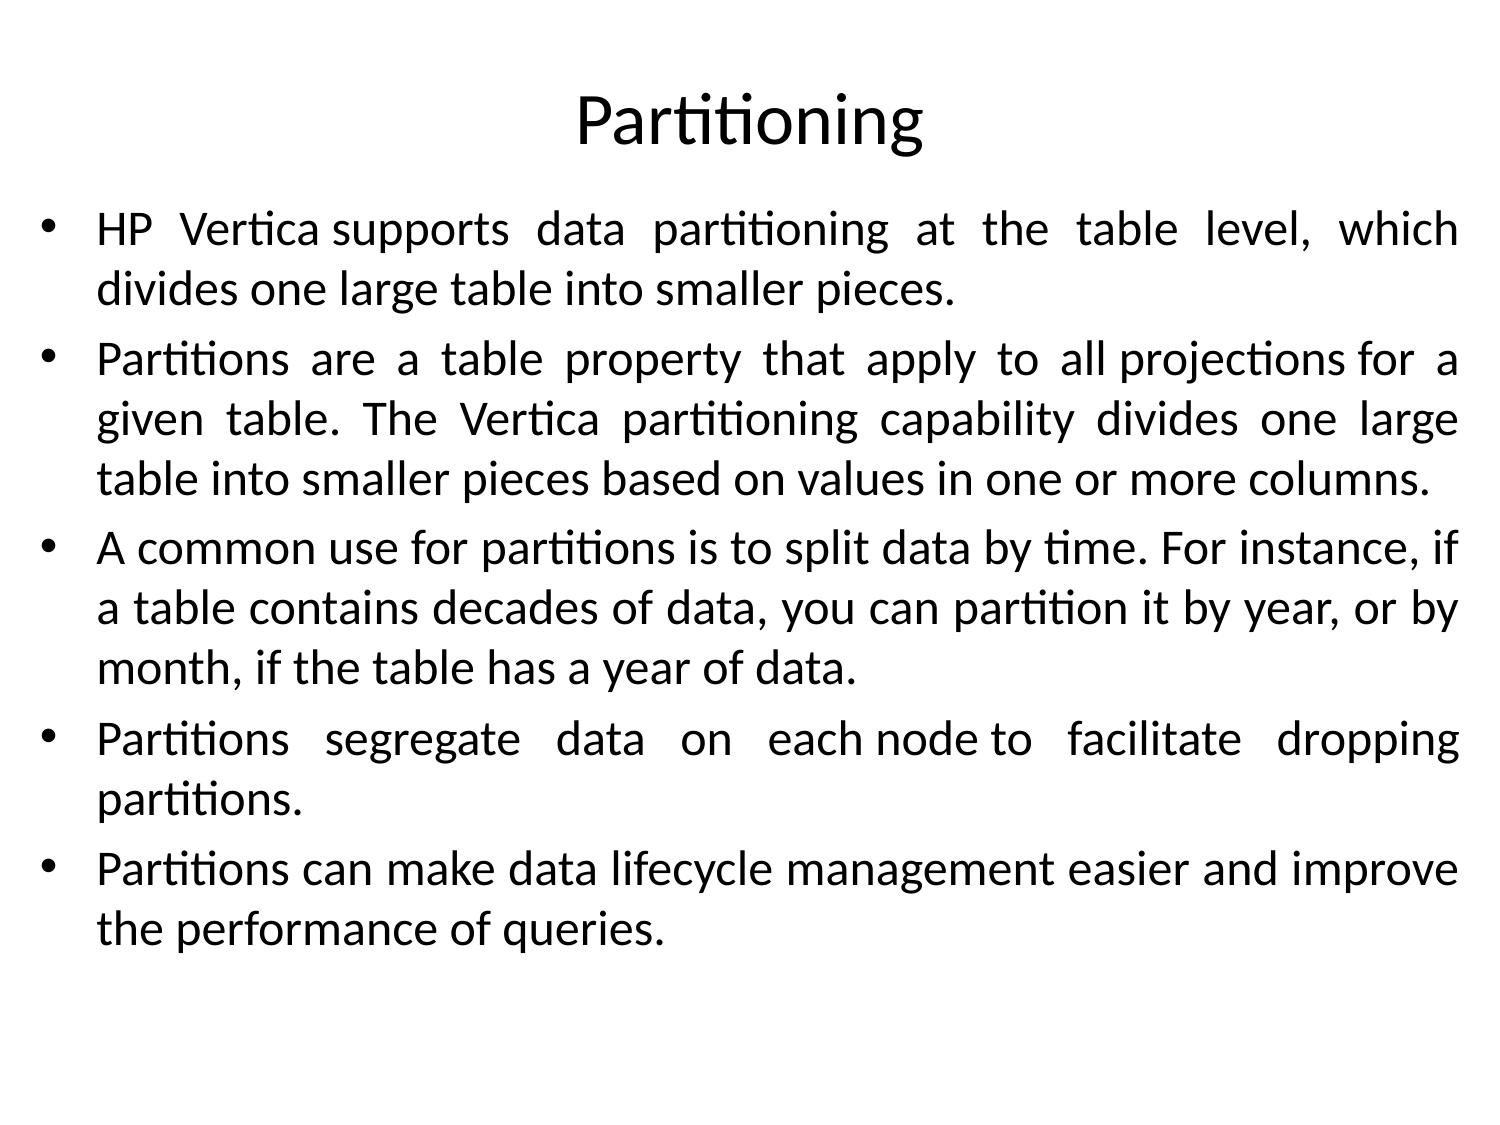

# Partitioning
HP Vertica supports data partitioning at the table level, which divides one large table into smaller pieces.
Partitions are a table property that apply to all projections for a given table. The Vertica partitioning capability divides one large table into smaller pieces based on values in one or more columns.
A common use for partitions is to split data by time. For instance, if a table contains decades of data, you can partition it by year, or by month, if the table has a year of data.
Partitions segregate data on each node to facilitate dropping partitions.
Partitions can make data lifecycle management easier and improve the performance of queries.